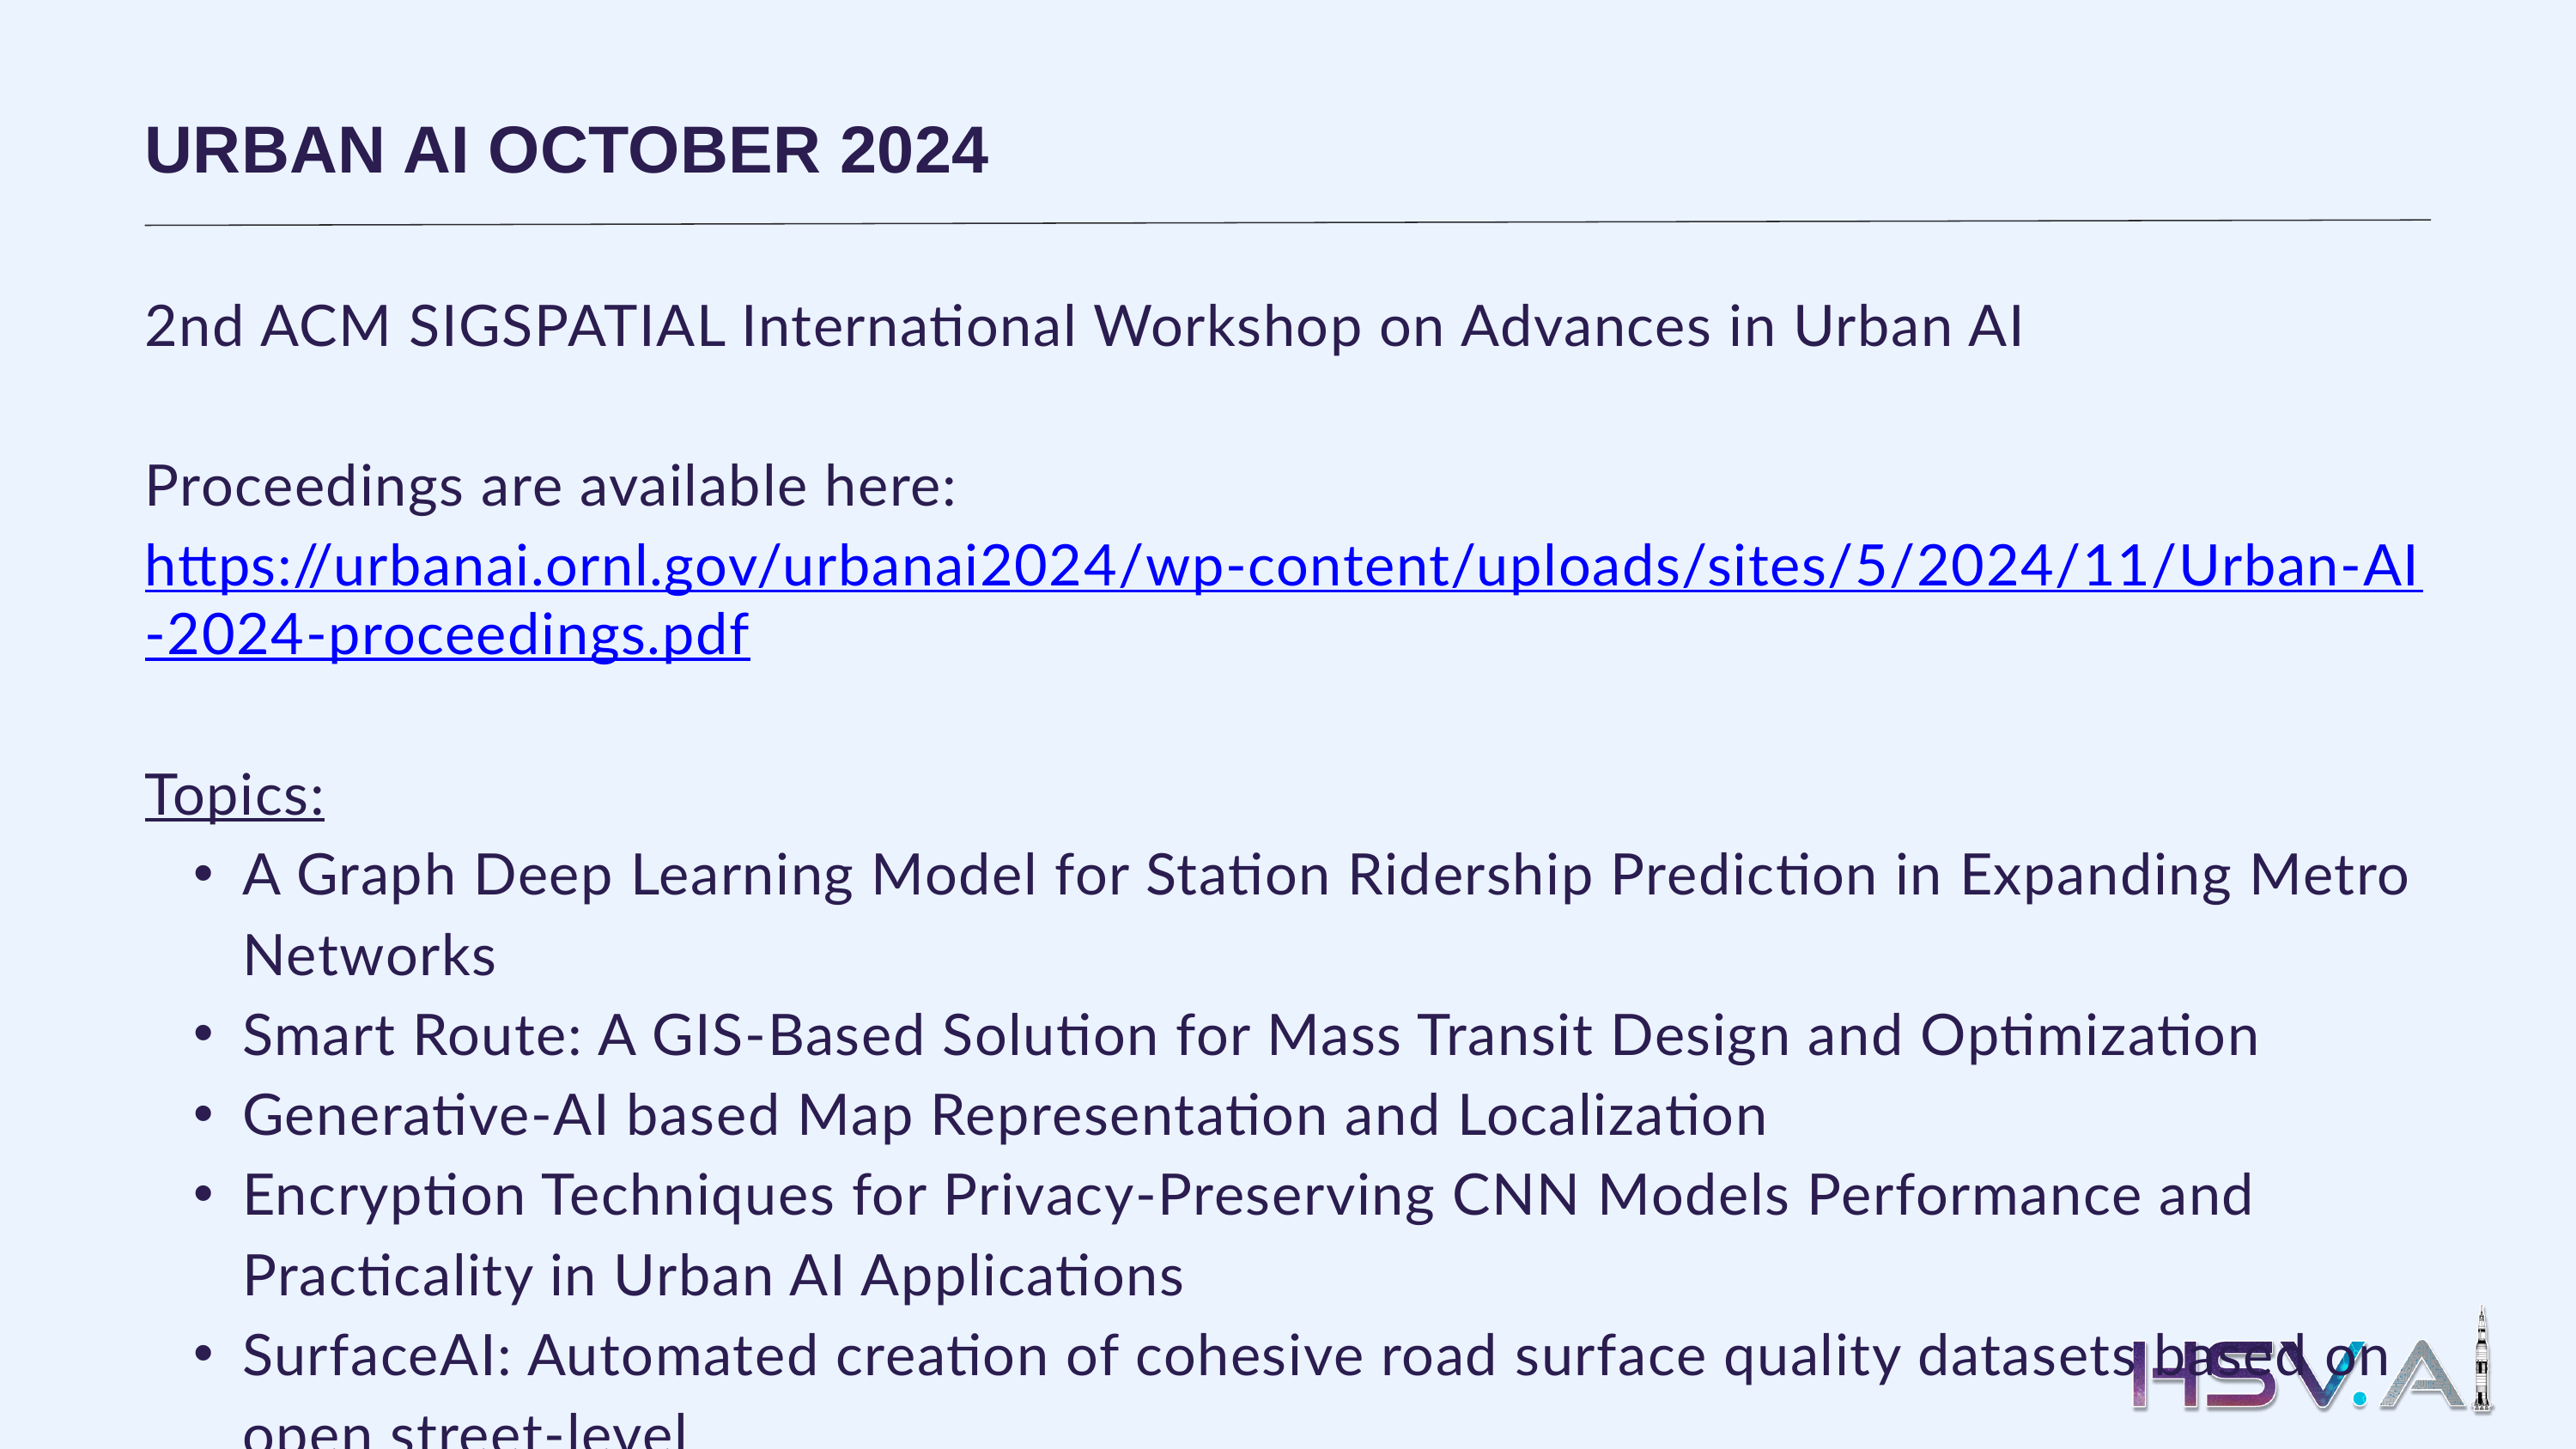

URBAN AI OCTOBER 2024

2nd ACM SIGSPATIAL International Workshop on Advances in Urban AI

Proceedings are available here: https://urbanai.ornl.gov/urbanai2024/wp-content/uploads/sites/5/2024/11/Urban-AI-2024-proceedings.pdf

Topics:
A Graph Deep Learning Model for Station Ridership Prediction in Expanding Metro Networks
Smart Route: A GIS-Based Solution for Mass Transit Design and Optimization
Generative-AI based Map Representation and Localization
Encryption Techniques for Privacy-Preserving CNN Models Performance and Practicality in Urban AI Applications
SurfaceAI: Automated creation of cohesive road surface quality datasets based on open street-level